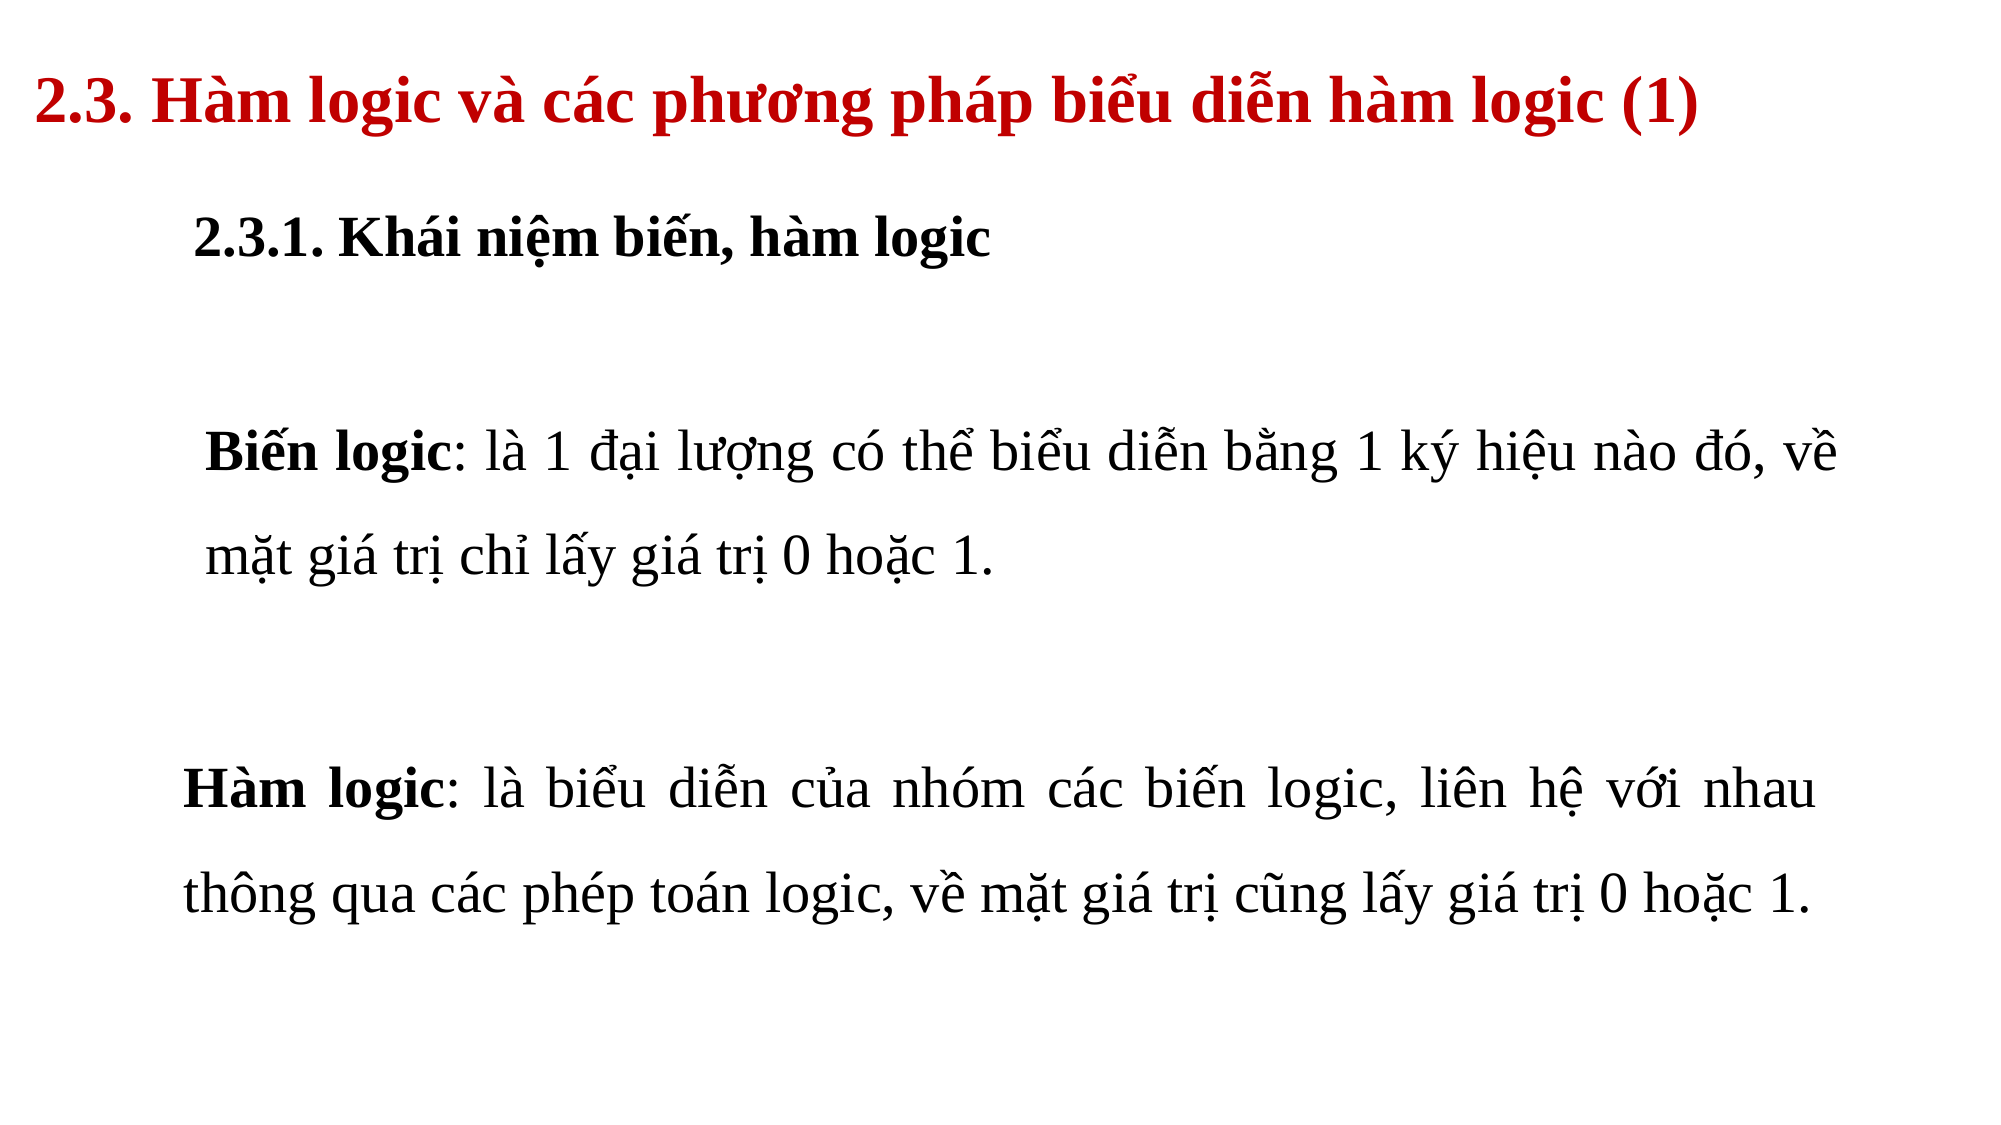

# 2.3. Hàm logic và các phương pháp biểu diễn hàm logic (1)
 2.3.1. Khái niệm biến, hàm logic
Biến logic: là 1 đại lượng có thể biểu diễn bằng 1 ký hiệu nào đó, về mặt giá trị chỉ lấy giá trị 0 hoặc 1.
Hàm logic: là biểu diễn của nhóm các biến logic, liên hệ với nhau thông qua các phép toán logic, về mặt giá trị cũng lấy giá trị 0 hoặc 1.
32